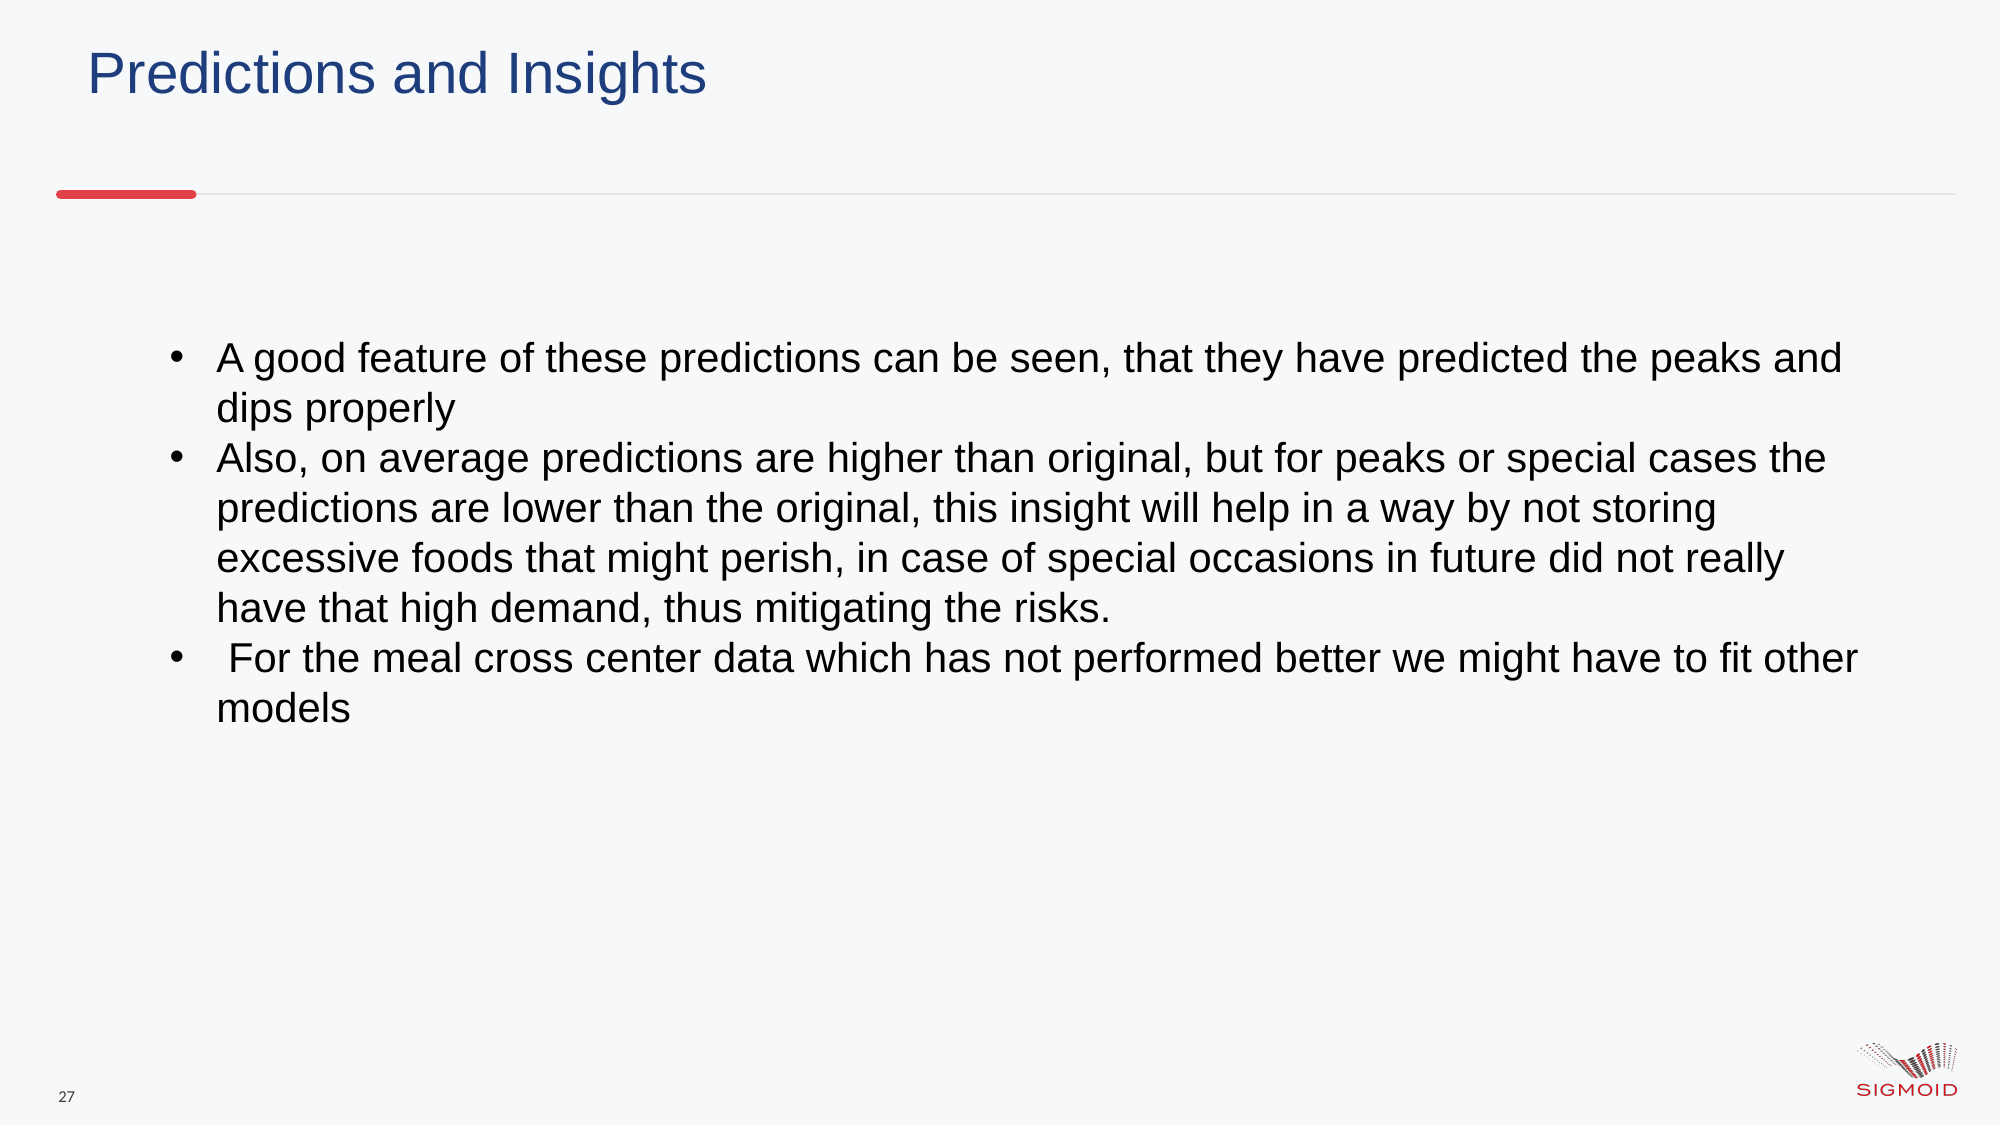

Predictions and Insights
A good feature of these predictions can be seen, that they have predicted the peaks and dips properly
Also, on average predictions are higher than original, but for peaks or special cases the predictions are lower than the original, this insight will help in a way by not storing excessive foods that might perish, in case of special occasions in future did not really have that high demand, thus mitigating the risks.
 For the meal cross center data which has not performed better we might have to fit other models